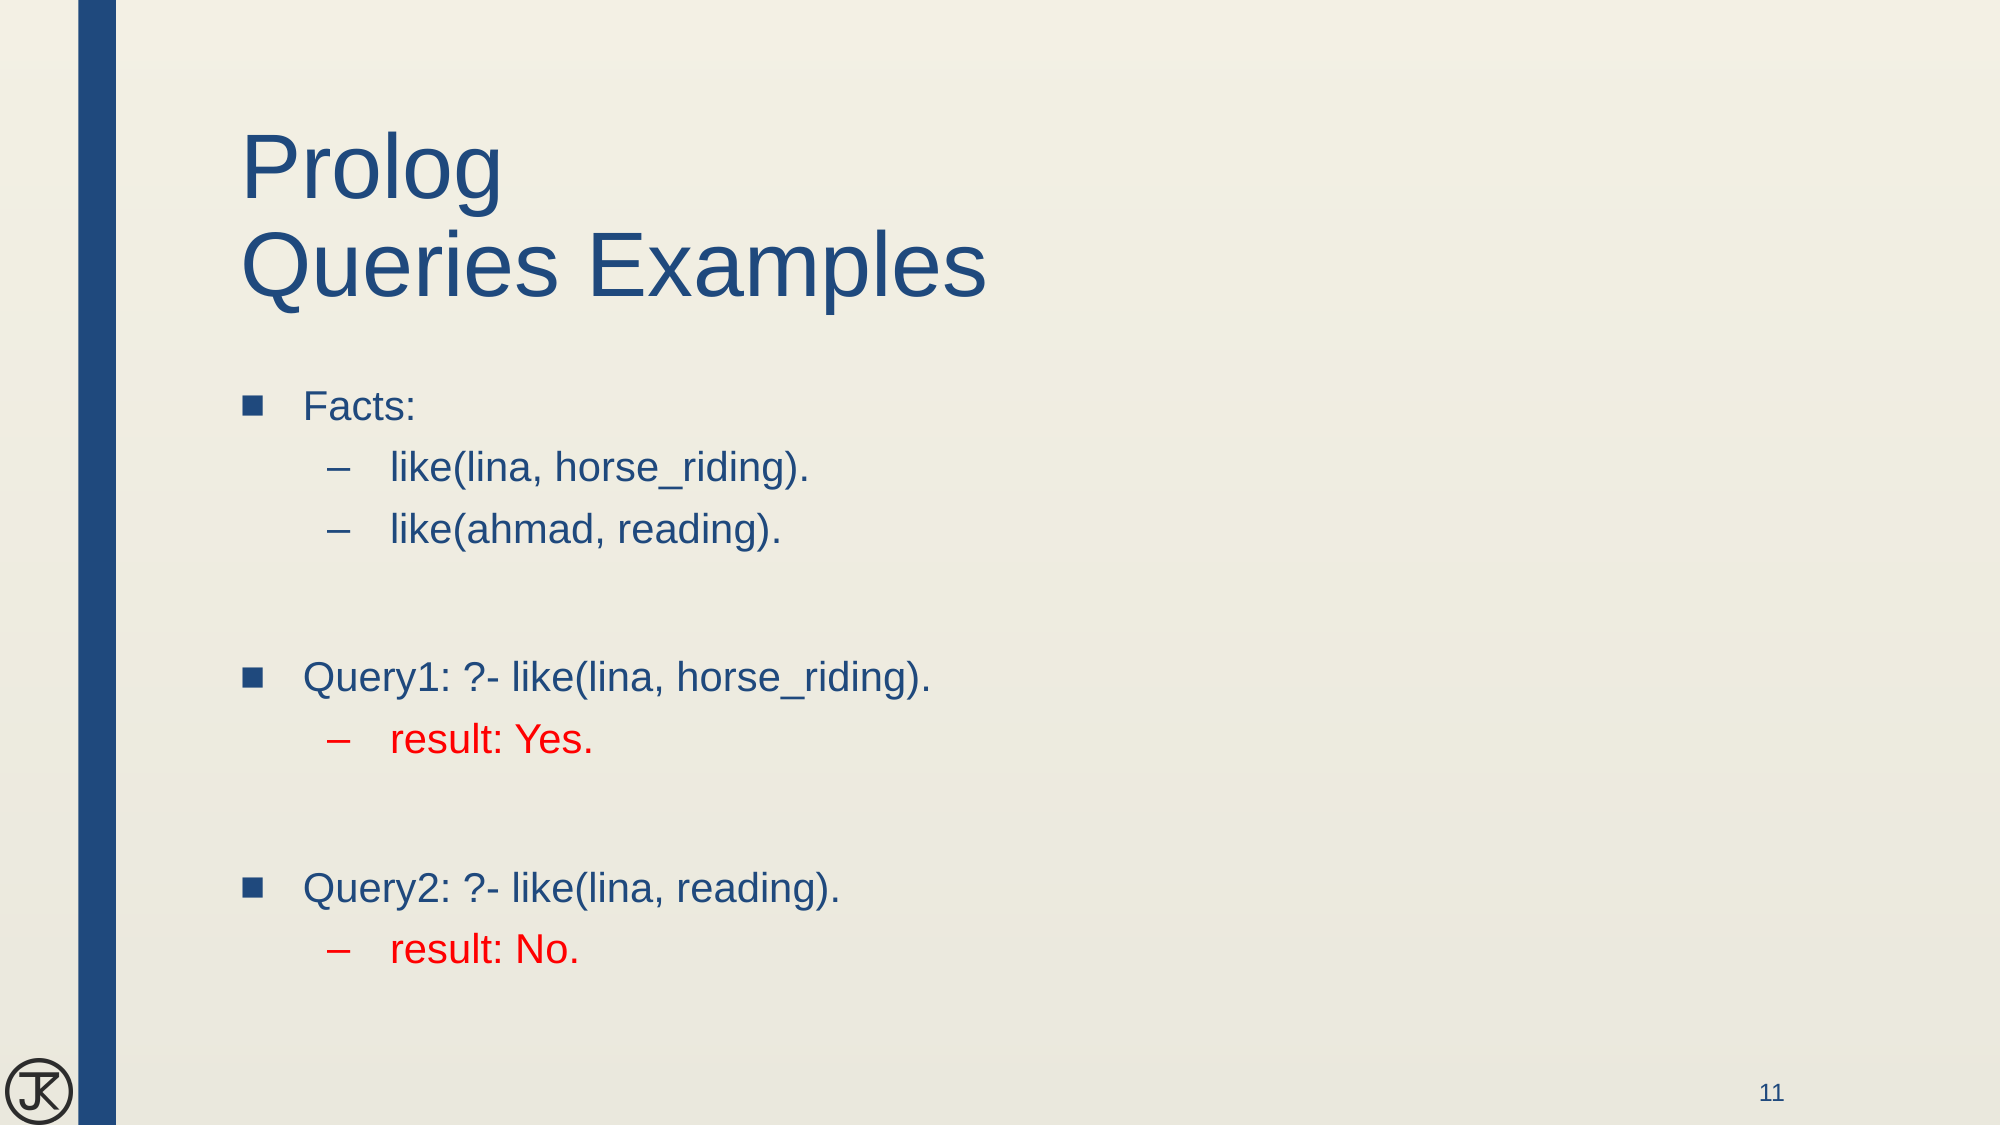

# Prolog Queries Examples
Facts:
like(lina, horse_riding).
like(ahmad, reading).

Query1: ?- like(lina, horse_riding).
result: Yes.

Query2: ?- like(lina, reading).
result: No.
11